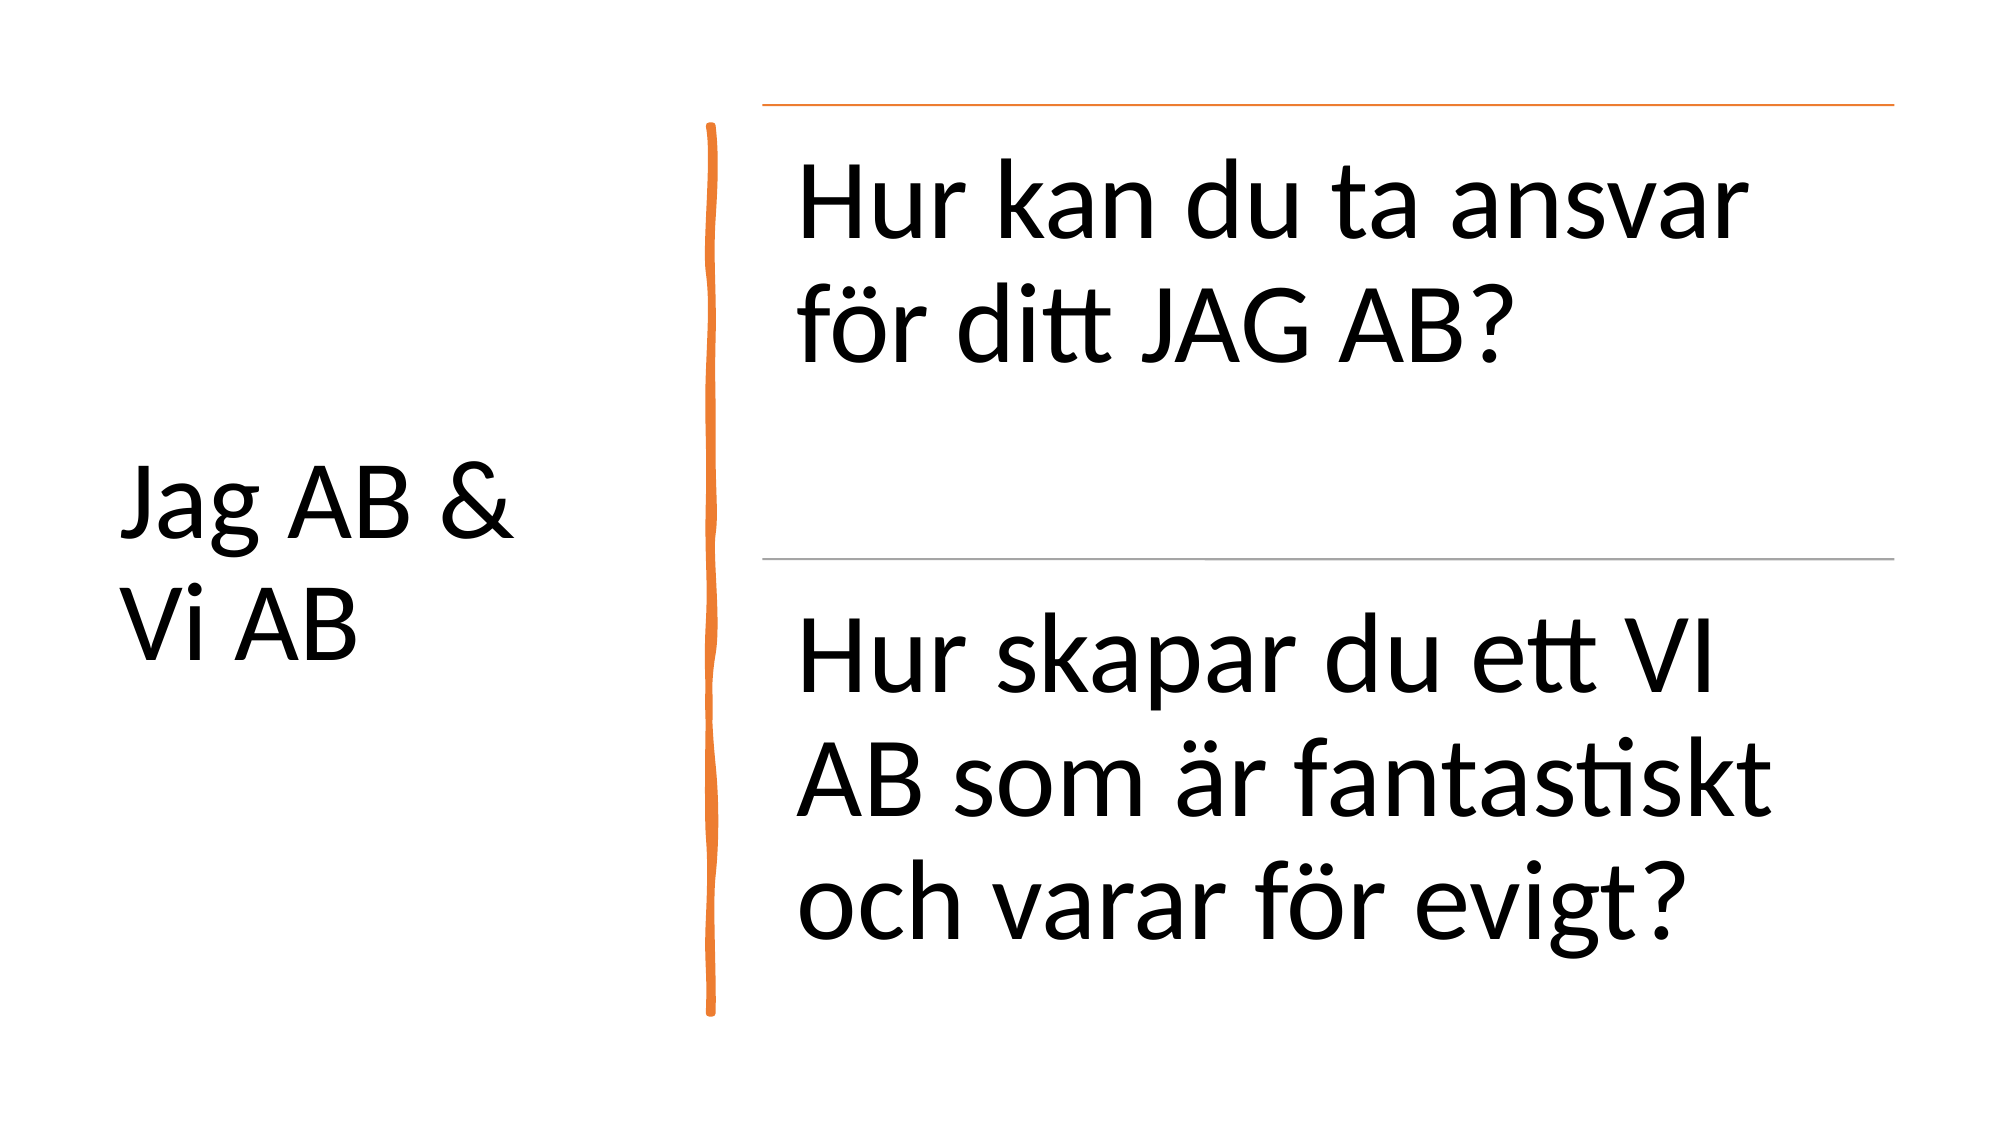

Hur kan du ta ansvar för ditt JAG AB?
Hur skapar du ett VI AB som är fantastiskt och varar för evigt?
# Jag AB & Vi AB